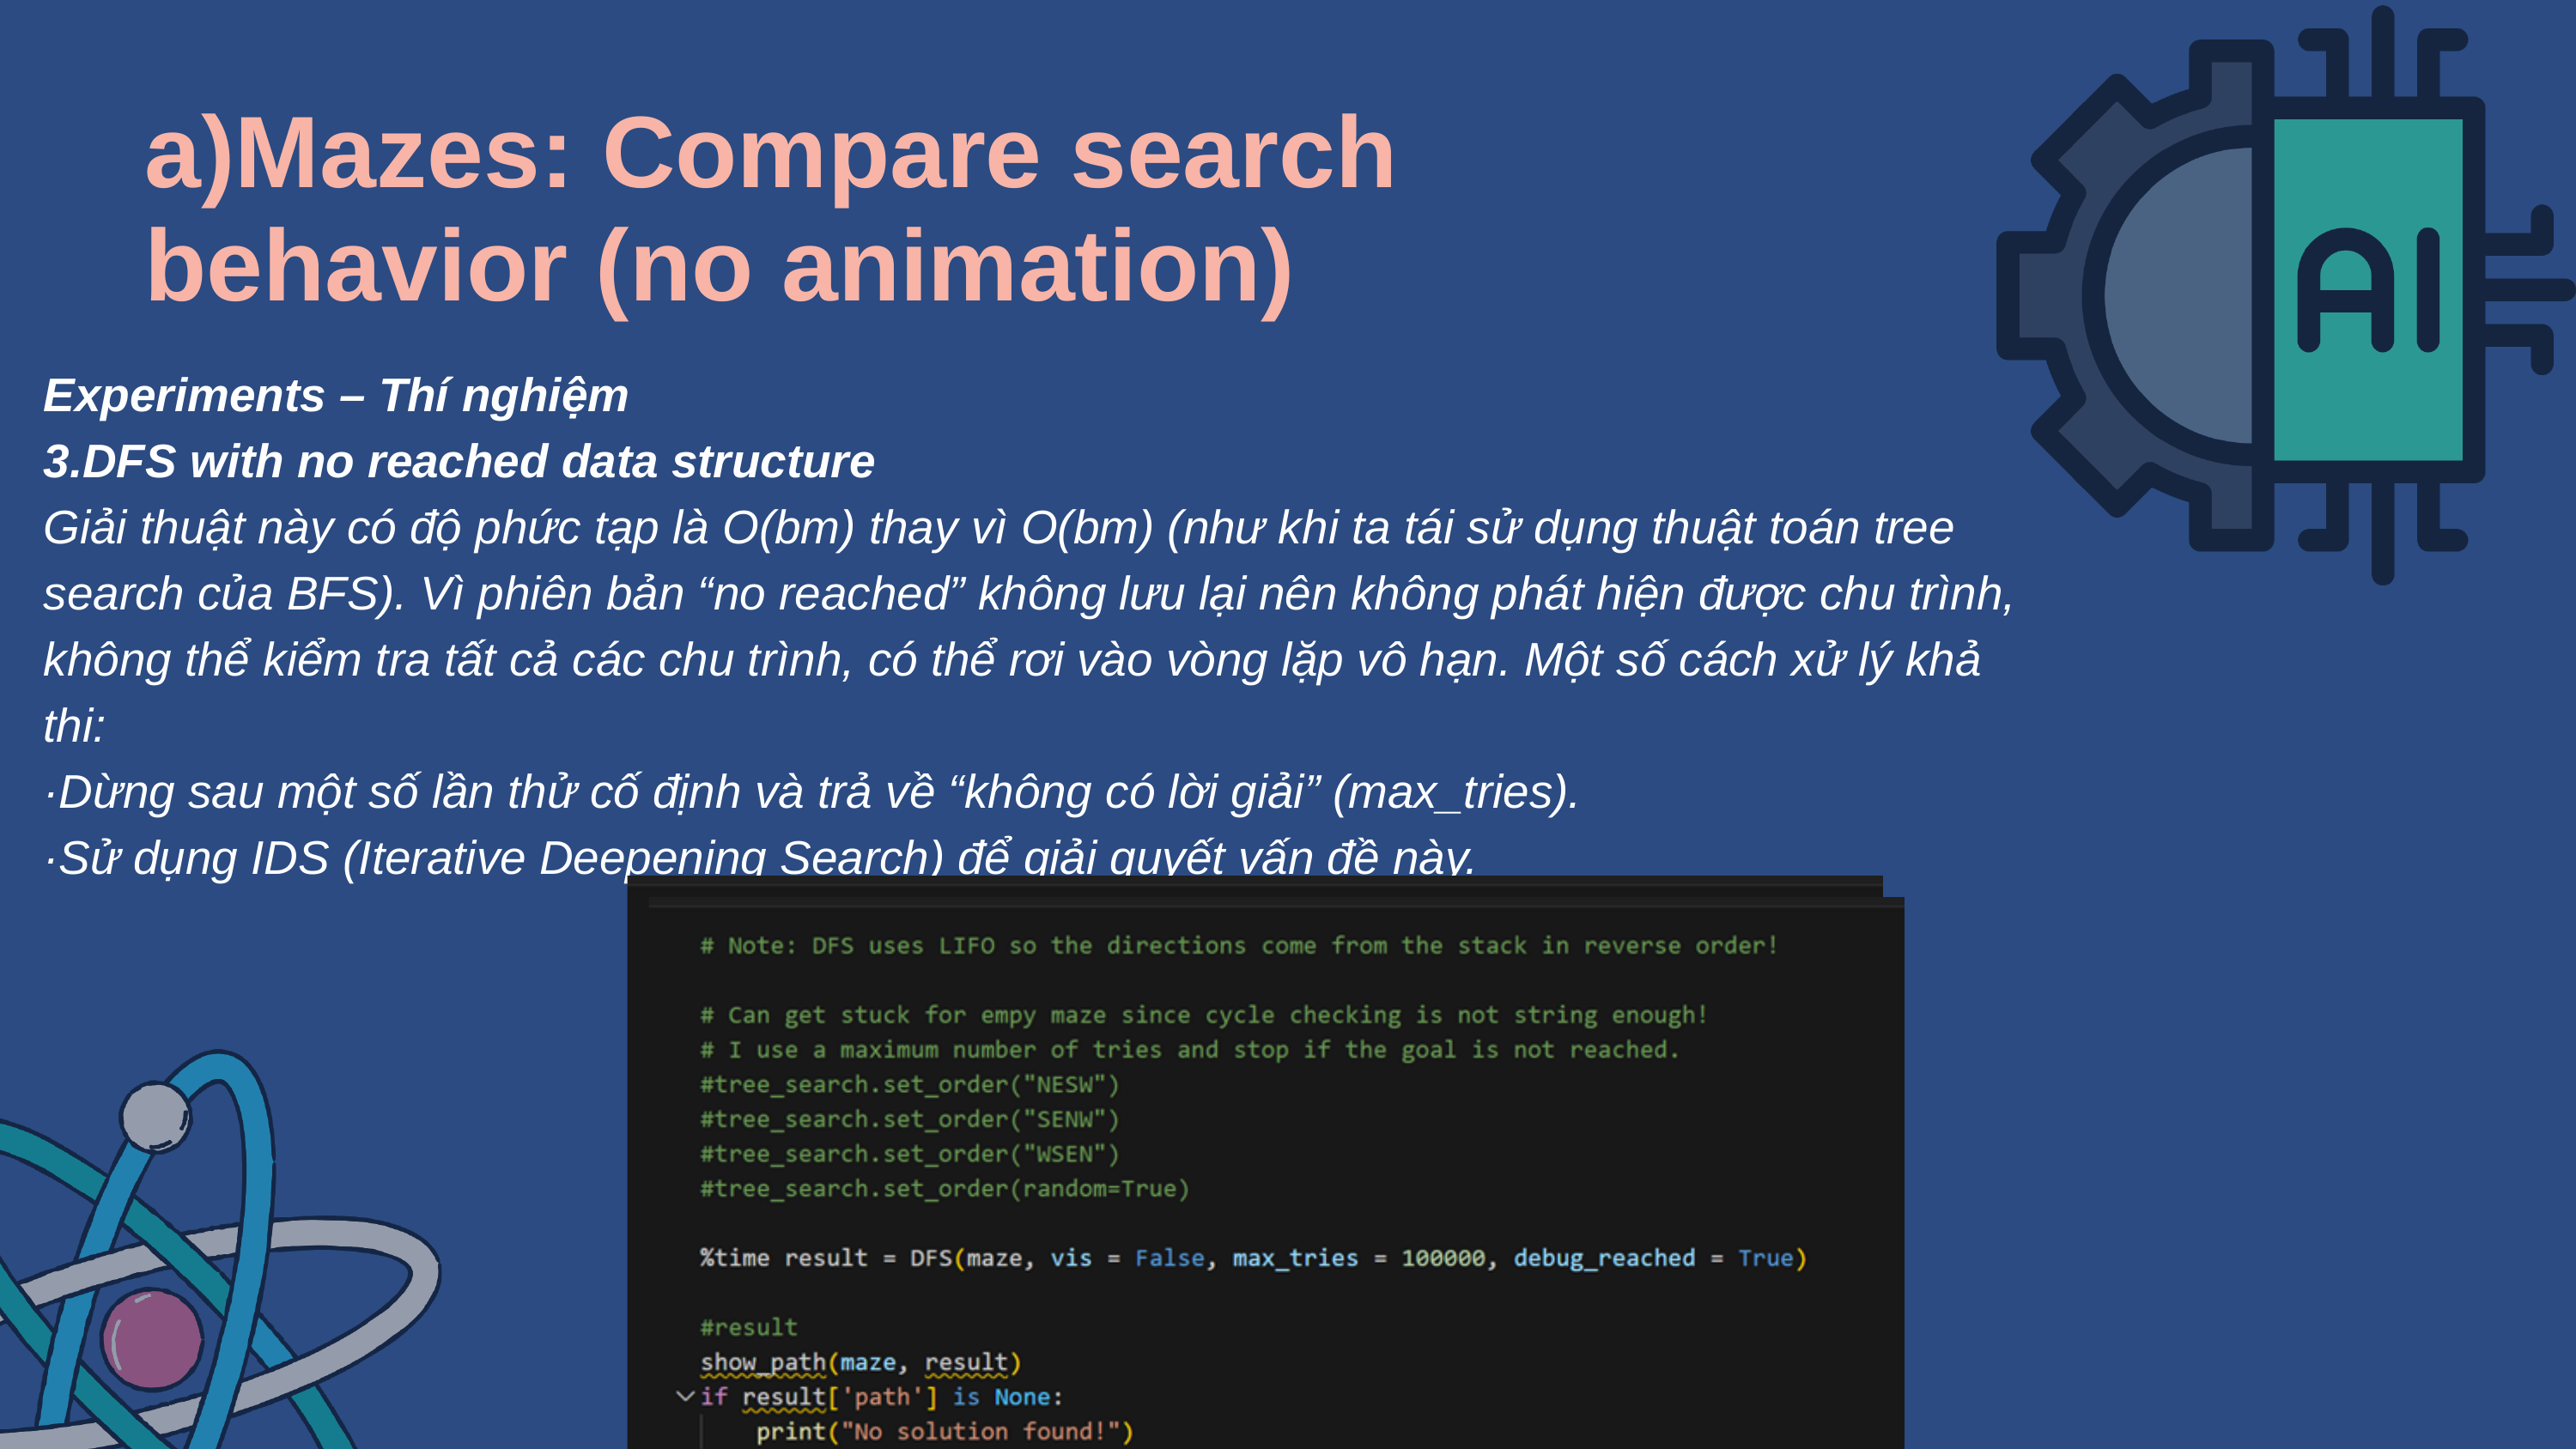

a)Mazes: Compare search behavior (no animation)
Experiments – Thí nghiệm
3.DFS with no reached data structure
Giải thuật này có độ phức tạp là O(bm) thay vì O(bm) (như khi ta tái sử dụng thuật toán tree search của BFS). Vì phiên bản “no reached” không lưu lại nên không phát hiện được chu trình, không thể kiểm tra tất cả các chu trình, có thể rơi vào vòng lặp vô hạn. Một số cách xử lý khả thi:
·Dừng sau một số lần thử cố định và trả về “không có lời giải” (max_tries).
·Sử dụng IDS (Iterative Deepening Search) để giải quyết vấn đề này.